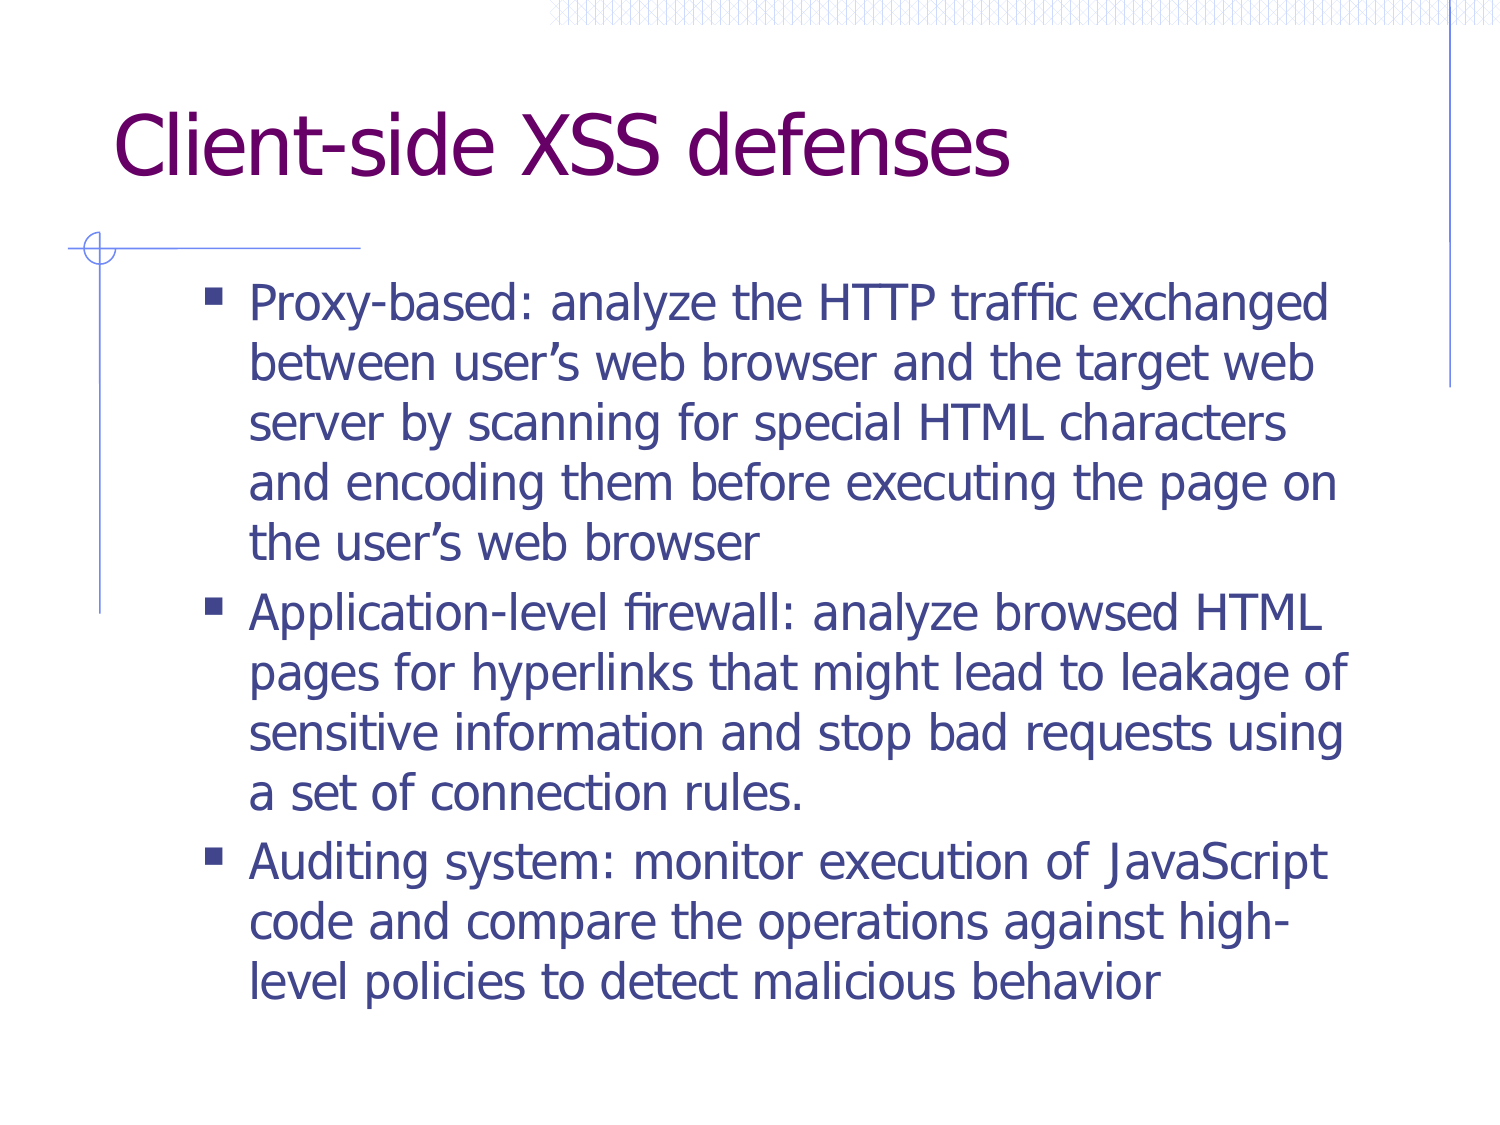

# Client-side XSS defenses
Proxy-based: analyze the HTTP traffic exchanged between user’s web browser and the target web server by scanning for special HTML characters and encoding them before executing the page on the user’s web browser
Application-level firewall: analyze browsed HTML pages for hyperlinks that might lead to leakage of sensitive information and stop bad requests using a set of connection rules.
Auditing system: monitor execution of JavaScript code and compare the operations against high-level policies to detect malicious behavior